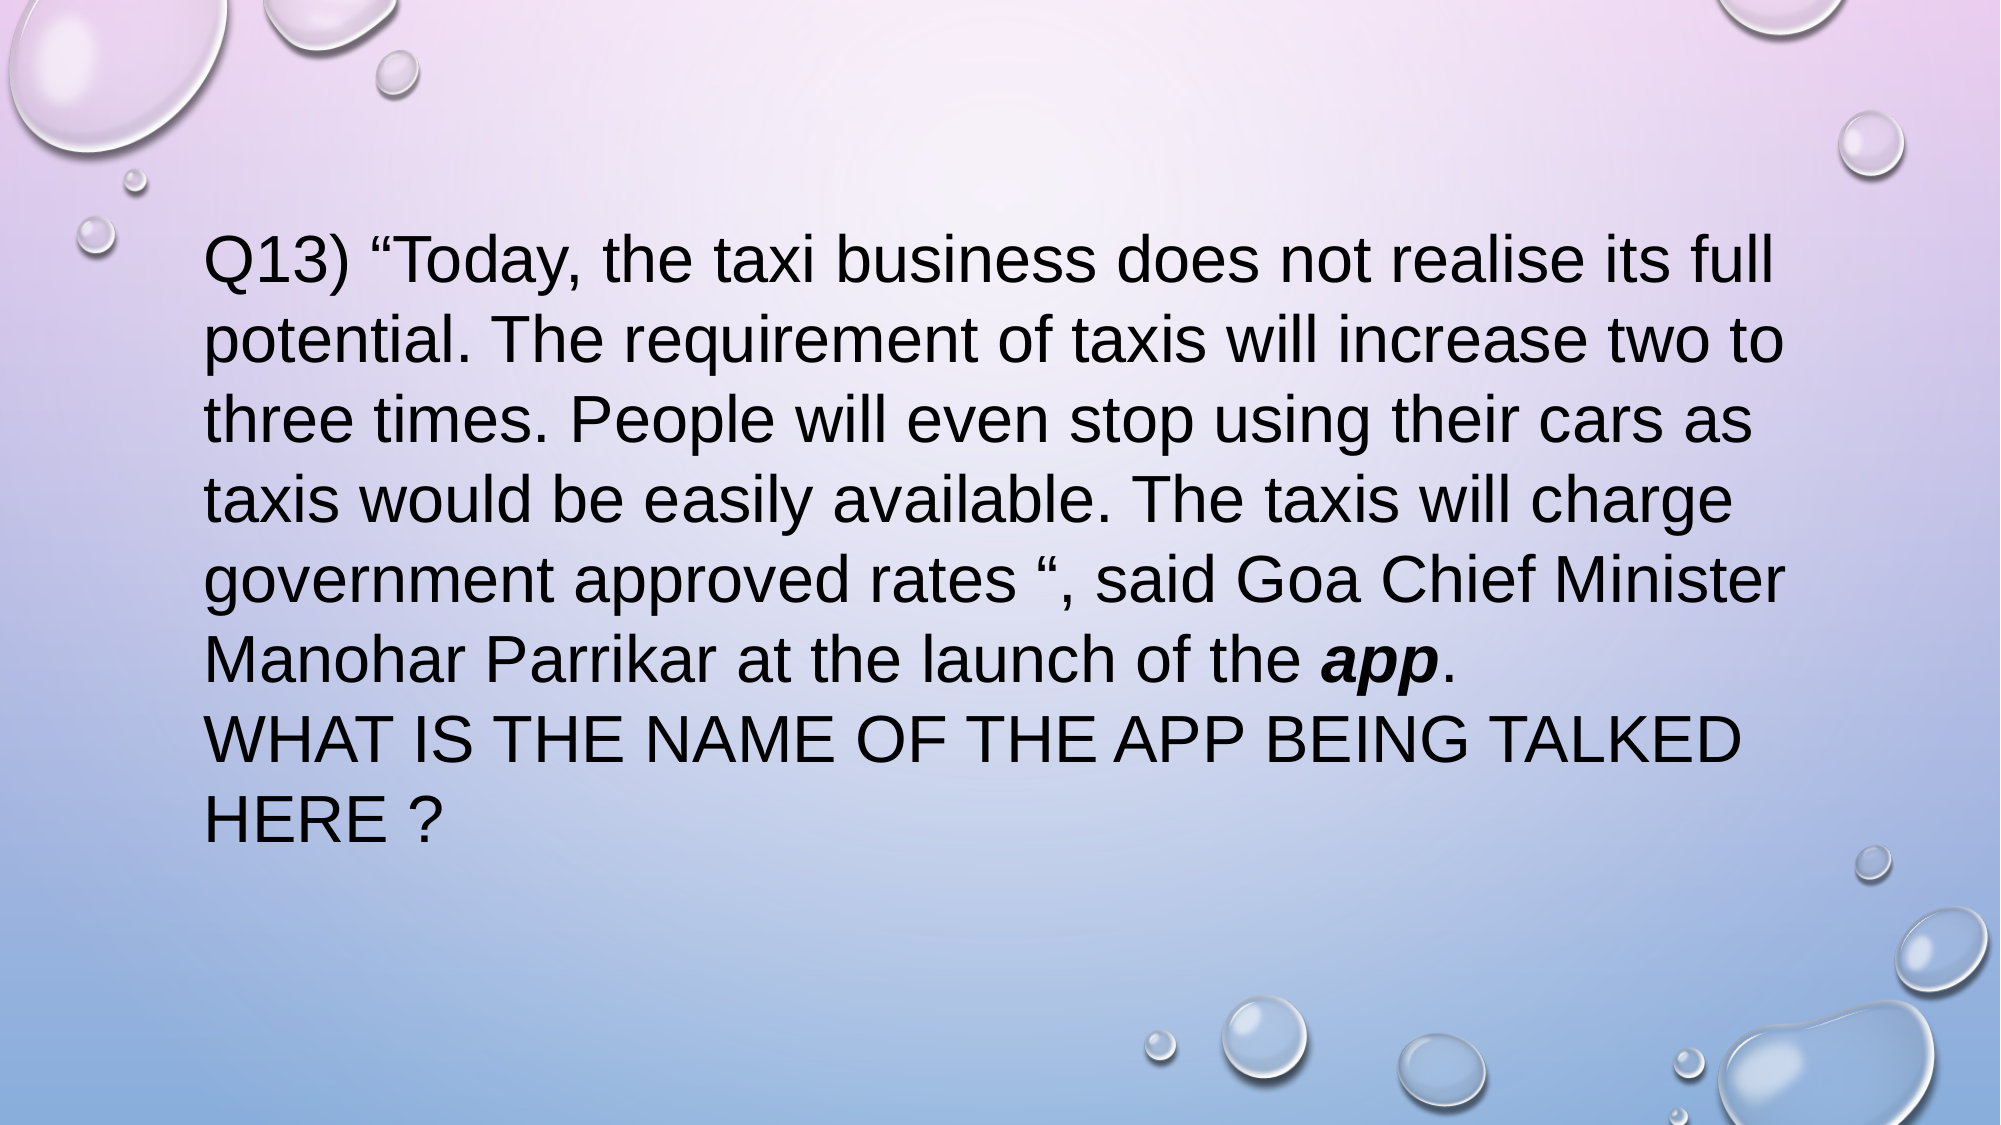

Q13) “Today, the taxi business does not realise its full potential. The requirement of taxis will increase two to three times. People will even stop using their cars as taxis would be easily available. The taxis will charge government approved rates “, said Goa Chief Minister Manohar Parrikar at the launch of the app.
WHAT IS THE NAME OF THE APP BEING TALKED HERE ?